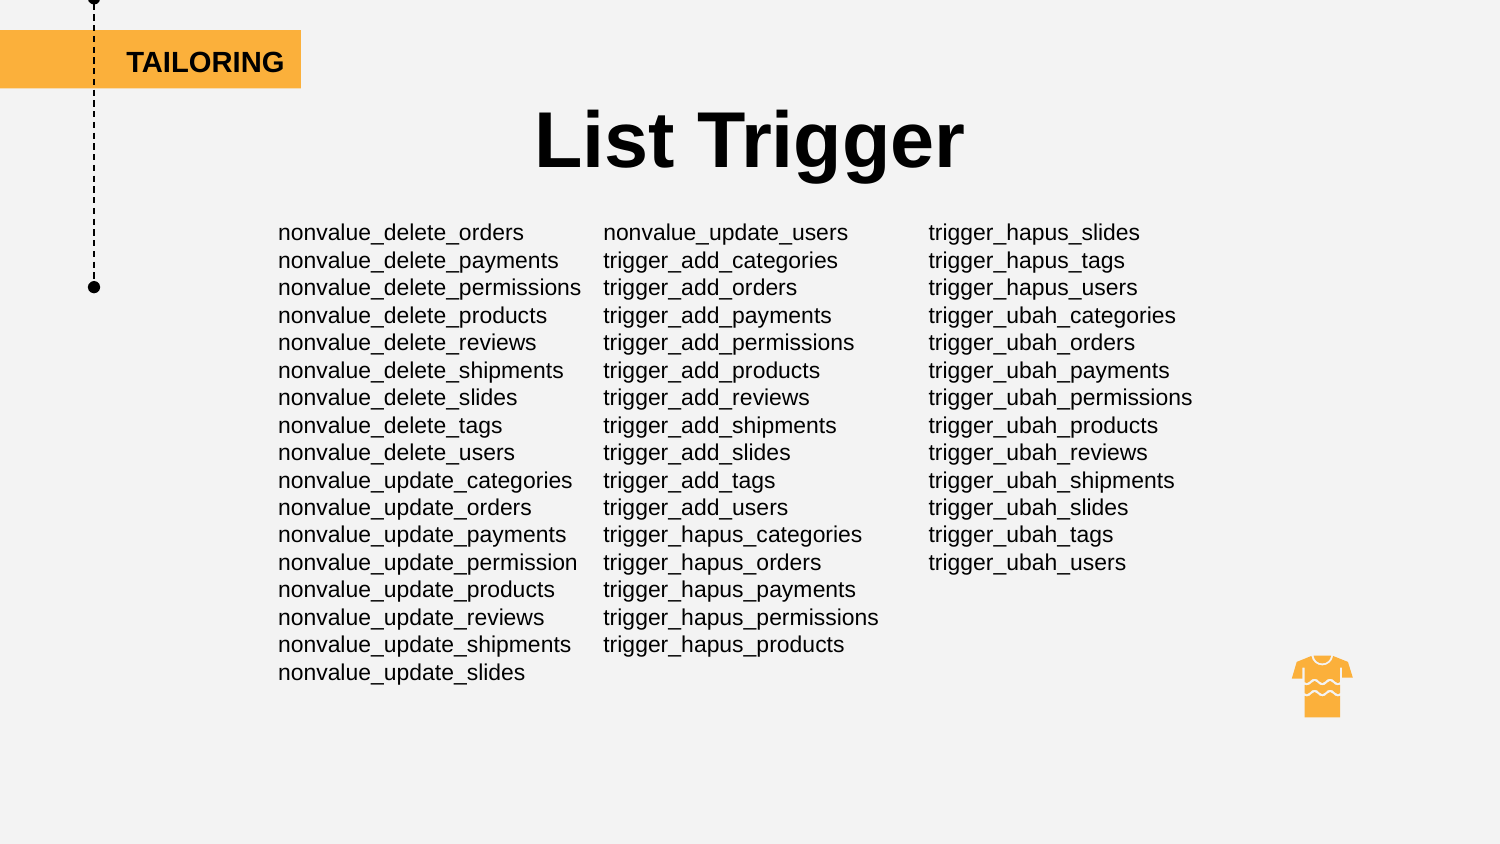

TAILORING
# List Trigger
nonvalue_delete_orders
nonvalue_delete_payments
nonvalue_delete_permissions
nonvalue_delete_products
nonvalue_delete_reviews
nonvalue_delete_shipments
nonvalue_delete_slides
nonvalue_delete_tags
nonvalue_delete_users
nonvalue_update_categories
nonvalue_update_orders
nonvalue_update_payments
nonvalue_update_permission
nonvalue_update_products
nonvalue_update_reviews
nonvalue_update_shipments
nonvalue_update_slides

nonvalue_update_tags
nonvalue_update_users
trigger_add_categories
trigger_add_orders
trigger_add_payments
trigger_add_permissions
trigger_add_products
trigger_add_reviews
trigger_add_shipments
trigger_add_slides
trigger_add_tags
trigger_add_users
trigger_hapus_categories
trigger_hapus_orders
trigger_hapus_payments
trigger_hapus_permissions
trigger_hapus_products

trigger_hapus_reviews
trigger_hapus_shipments
trigger_hapus_slides
trigger_hapus_tags
trigger_hapus_users
trigger_ubah_categories
trigger_ubah_orders
trigger_ubah_payments
trigger_ubah_permissions
trigger_ubah_products
trigger_ubah_reviews
trigger_ubah_shipments
trigger_ubah_slides
trigger_ubah_tags
trigger_ubah_users